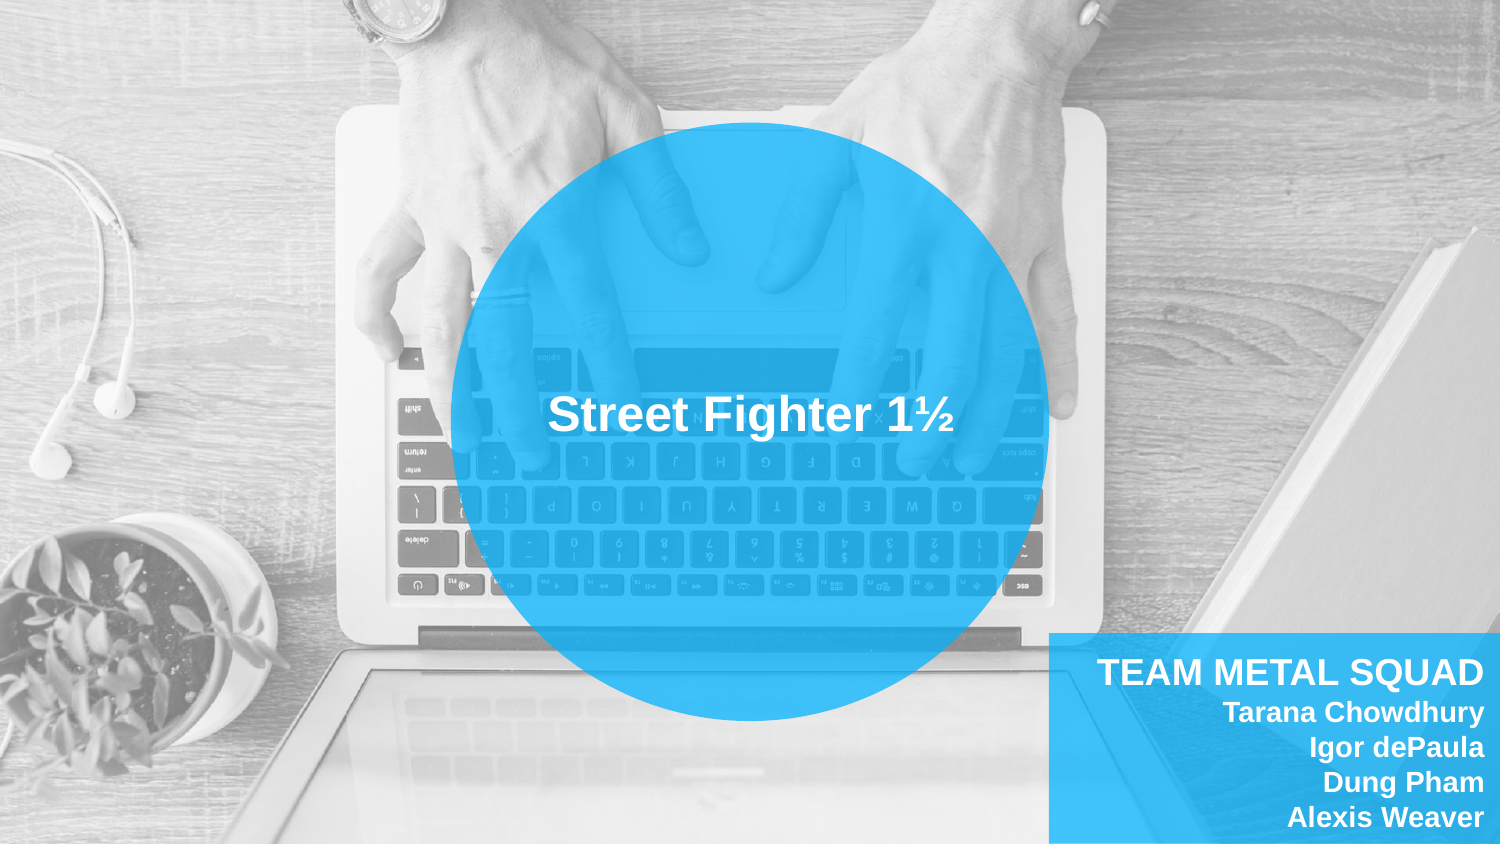

# Street Fighter 1½
TEAM METAL SQUAD
Tarana Chowdhury
Igor dePaula
Dung Pham
Alexis Weaver